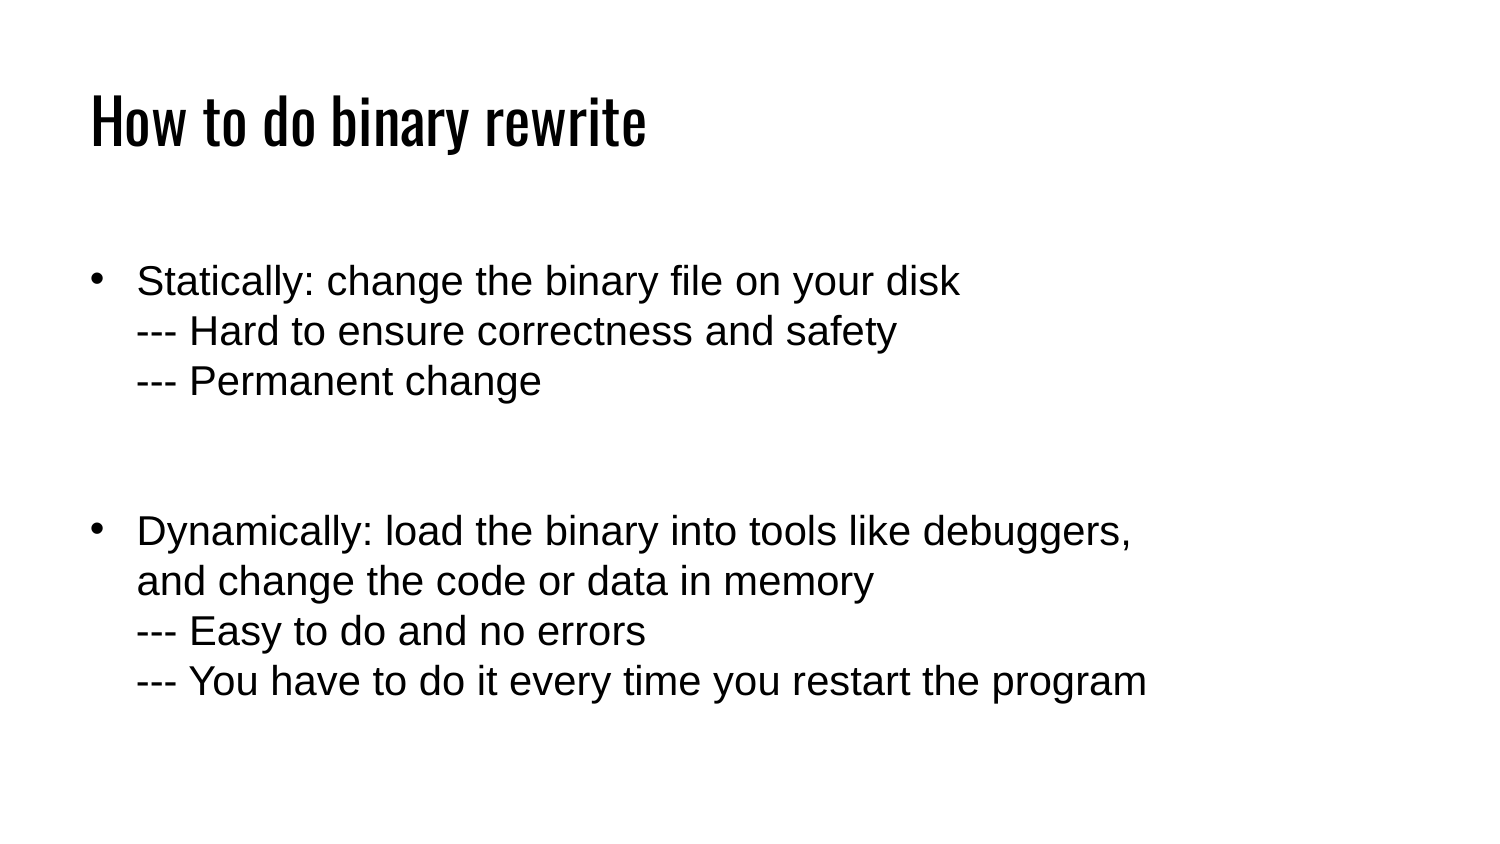

# How to do binary rewrite
Statically: change the binary file on your disk
    --- Hard to ensure correctness and safety
    --- Permanent change

Dynamically: load the binary into tools like debuggers, and change the code or data in memory
    --- Easy to do and no errors
    --- You have to do it every time you restart the program